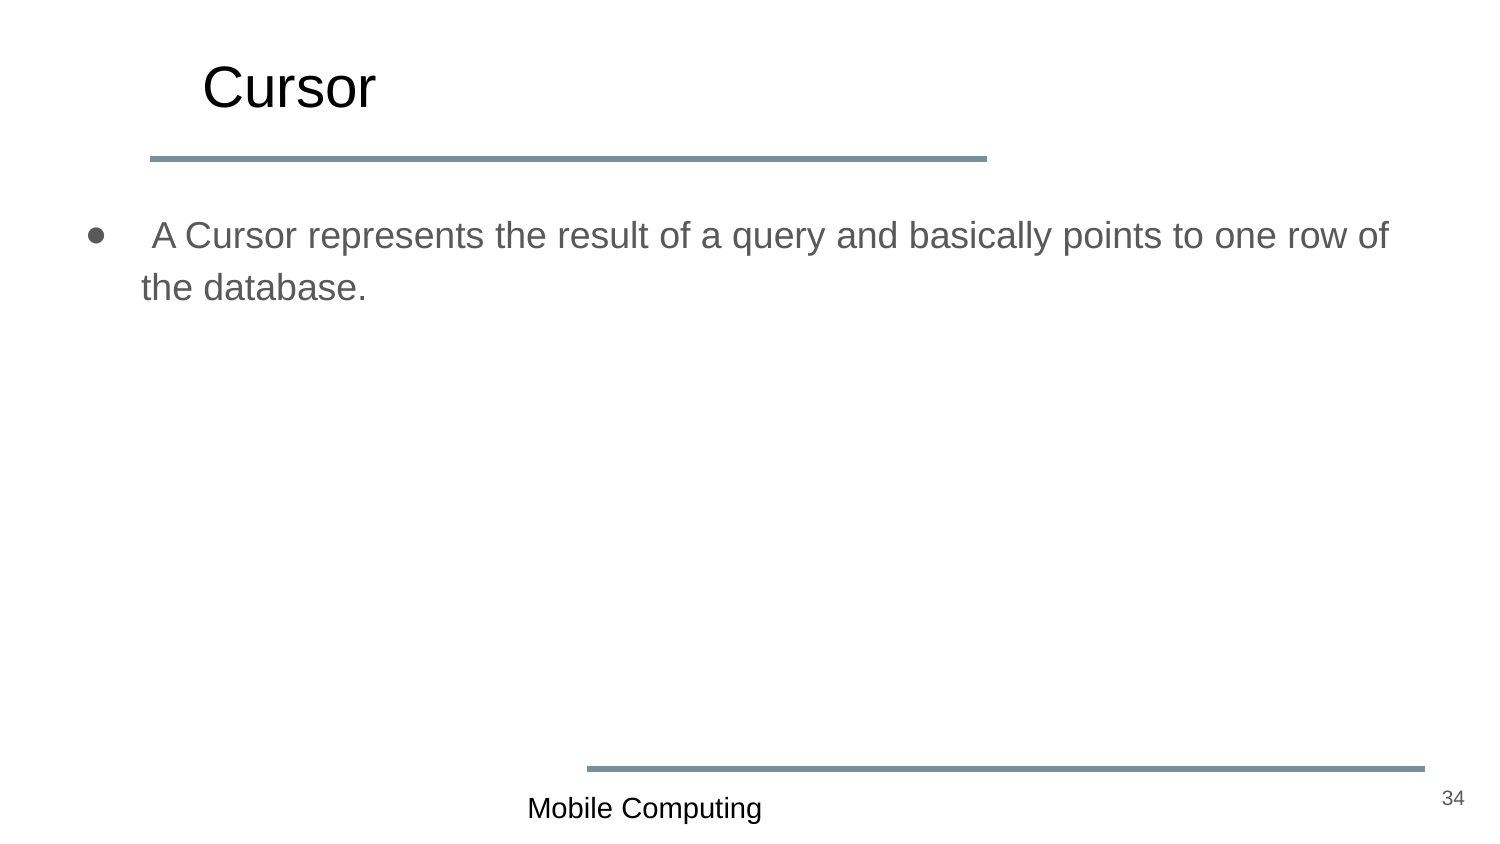

# Cursor
 A Cursor represents the result of a query and basically points to one row of the database.

34
Mobile Computing